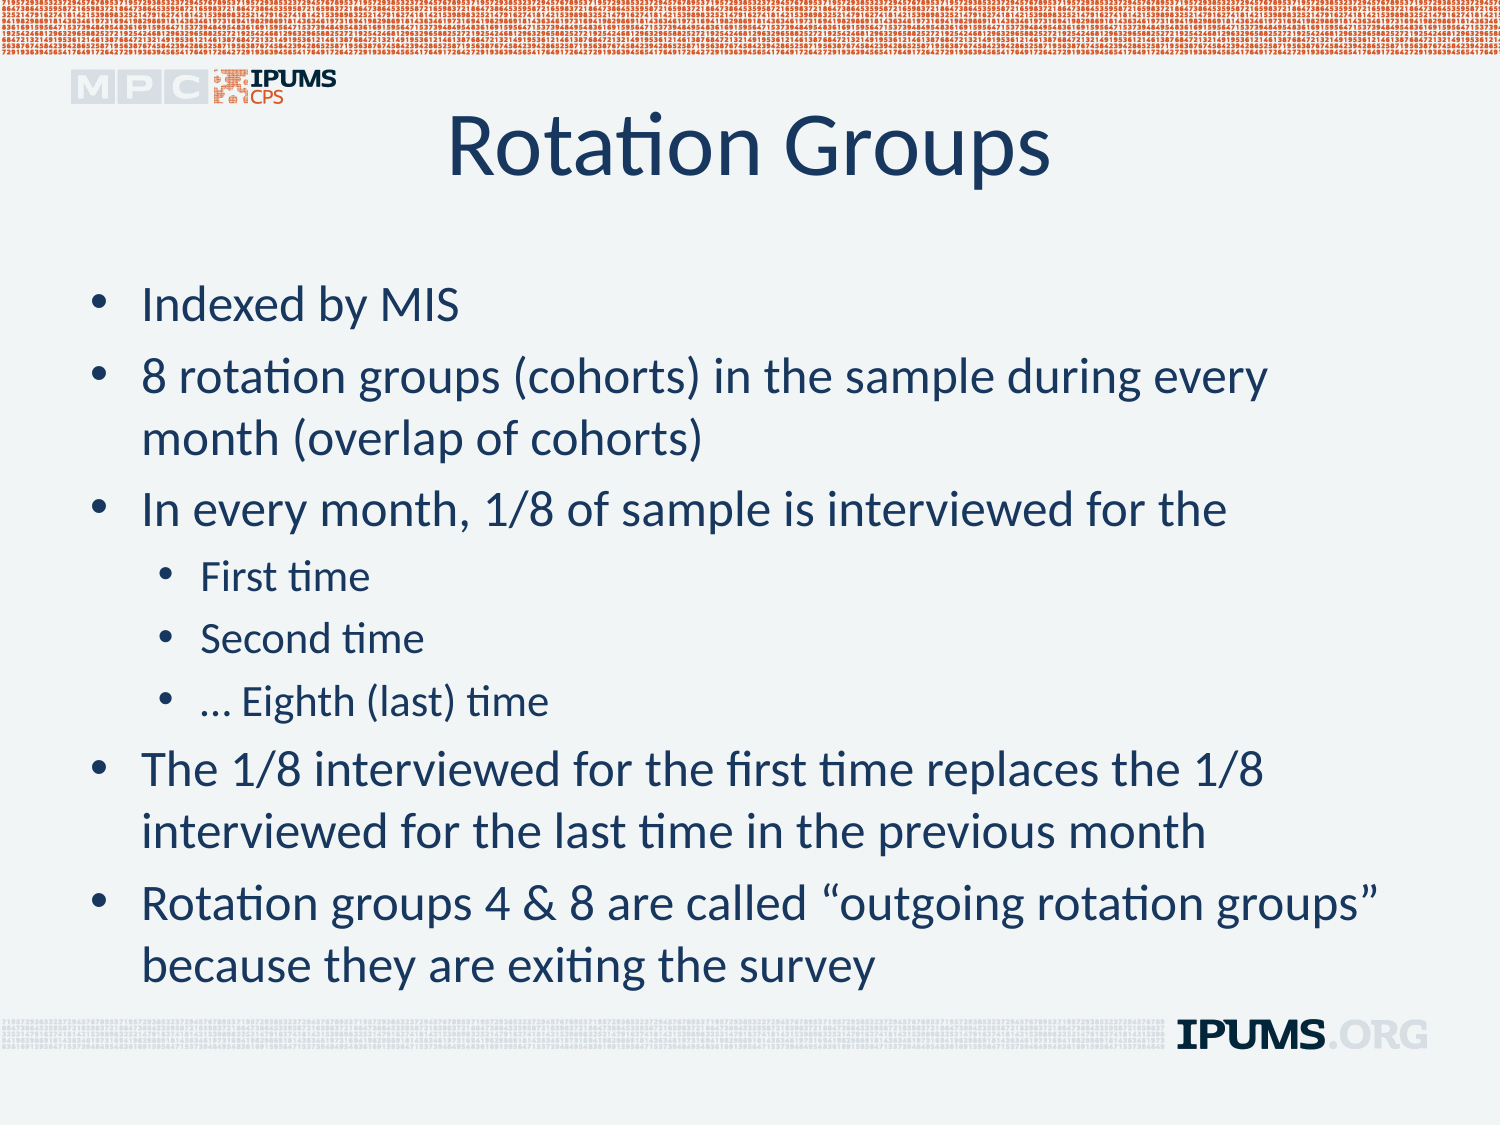

# Rotation Groups
Indexed by MIS
8 rotation groups (cohorts) in the sample during every month (overlap of cohorts)
In every month, 1/8 of sample is interviewed for the
First time
Second time
… Eighth (last) time
The 1/8 interviewed for the first time replaces the 1/8 interviewed for the last time in the previous month
Rotation groups 4 & 8 are called “outgoing rotation groups” because they are exiting the survey